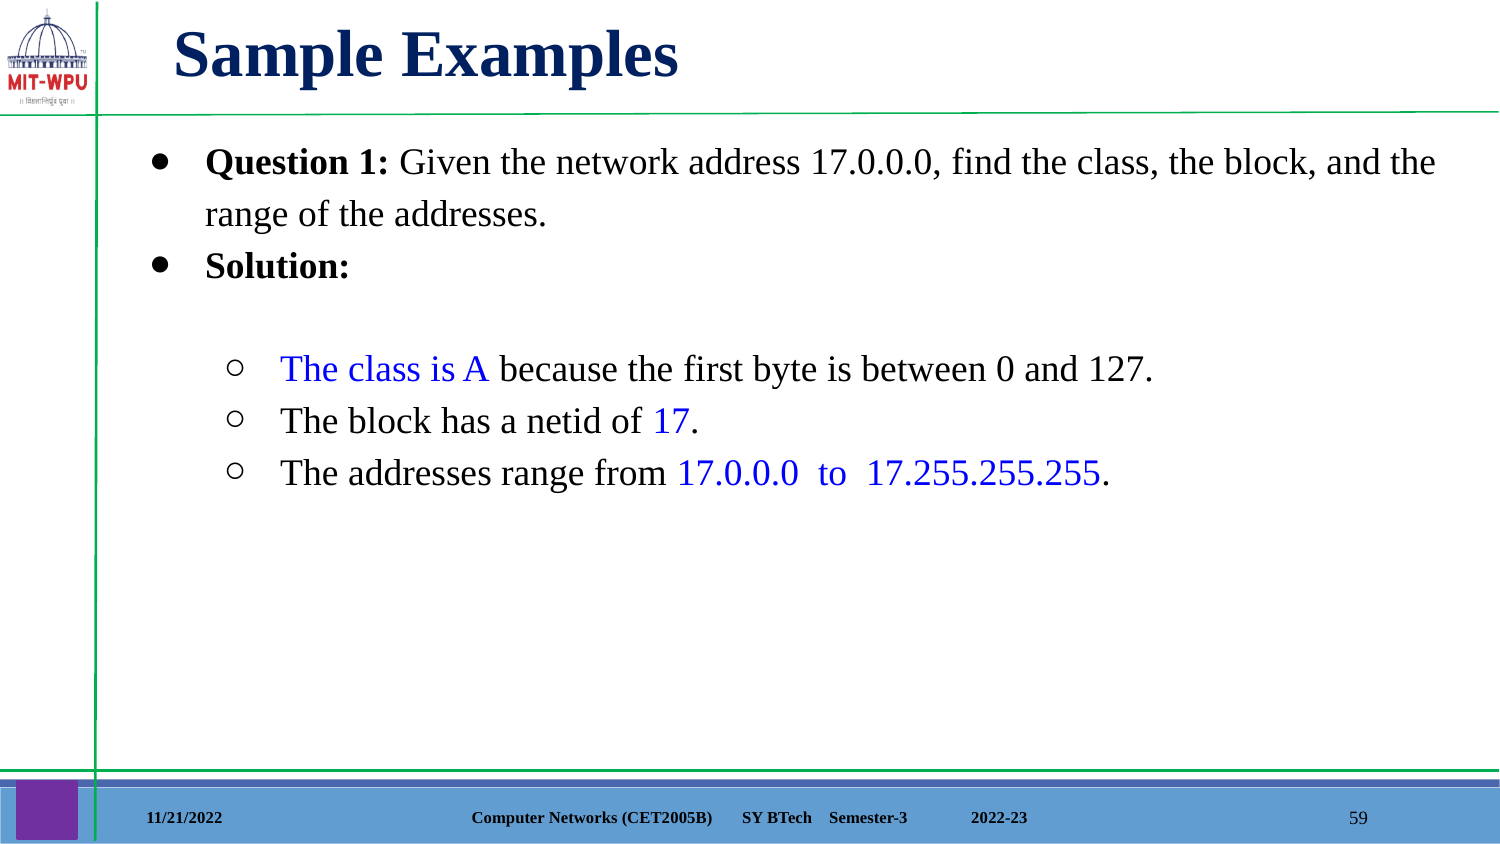

Sample Examples
Question 1: Given the network address 17.0.0.0, find the class, the block, and the range of the addresses.
Solution:

The class is A because the first byte is between 0 and 127.
The block has a netid of 17.
The addresses range from 17.0.0.0  to  17.255.255.255.

11/21/2022
Computer Networks (CET2005B)       SY BTech    Semester-3               2022-23
59